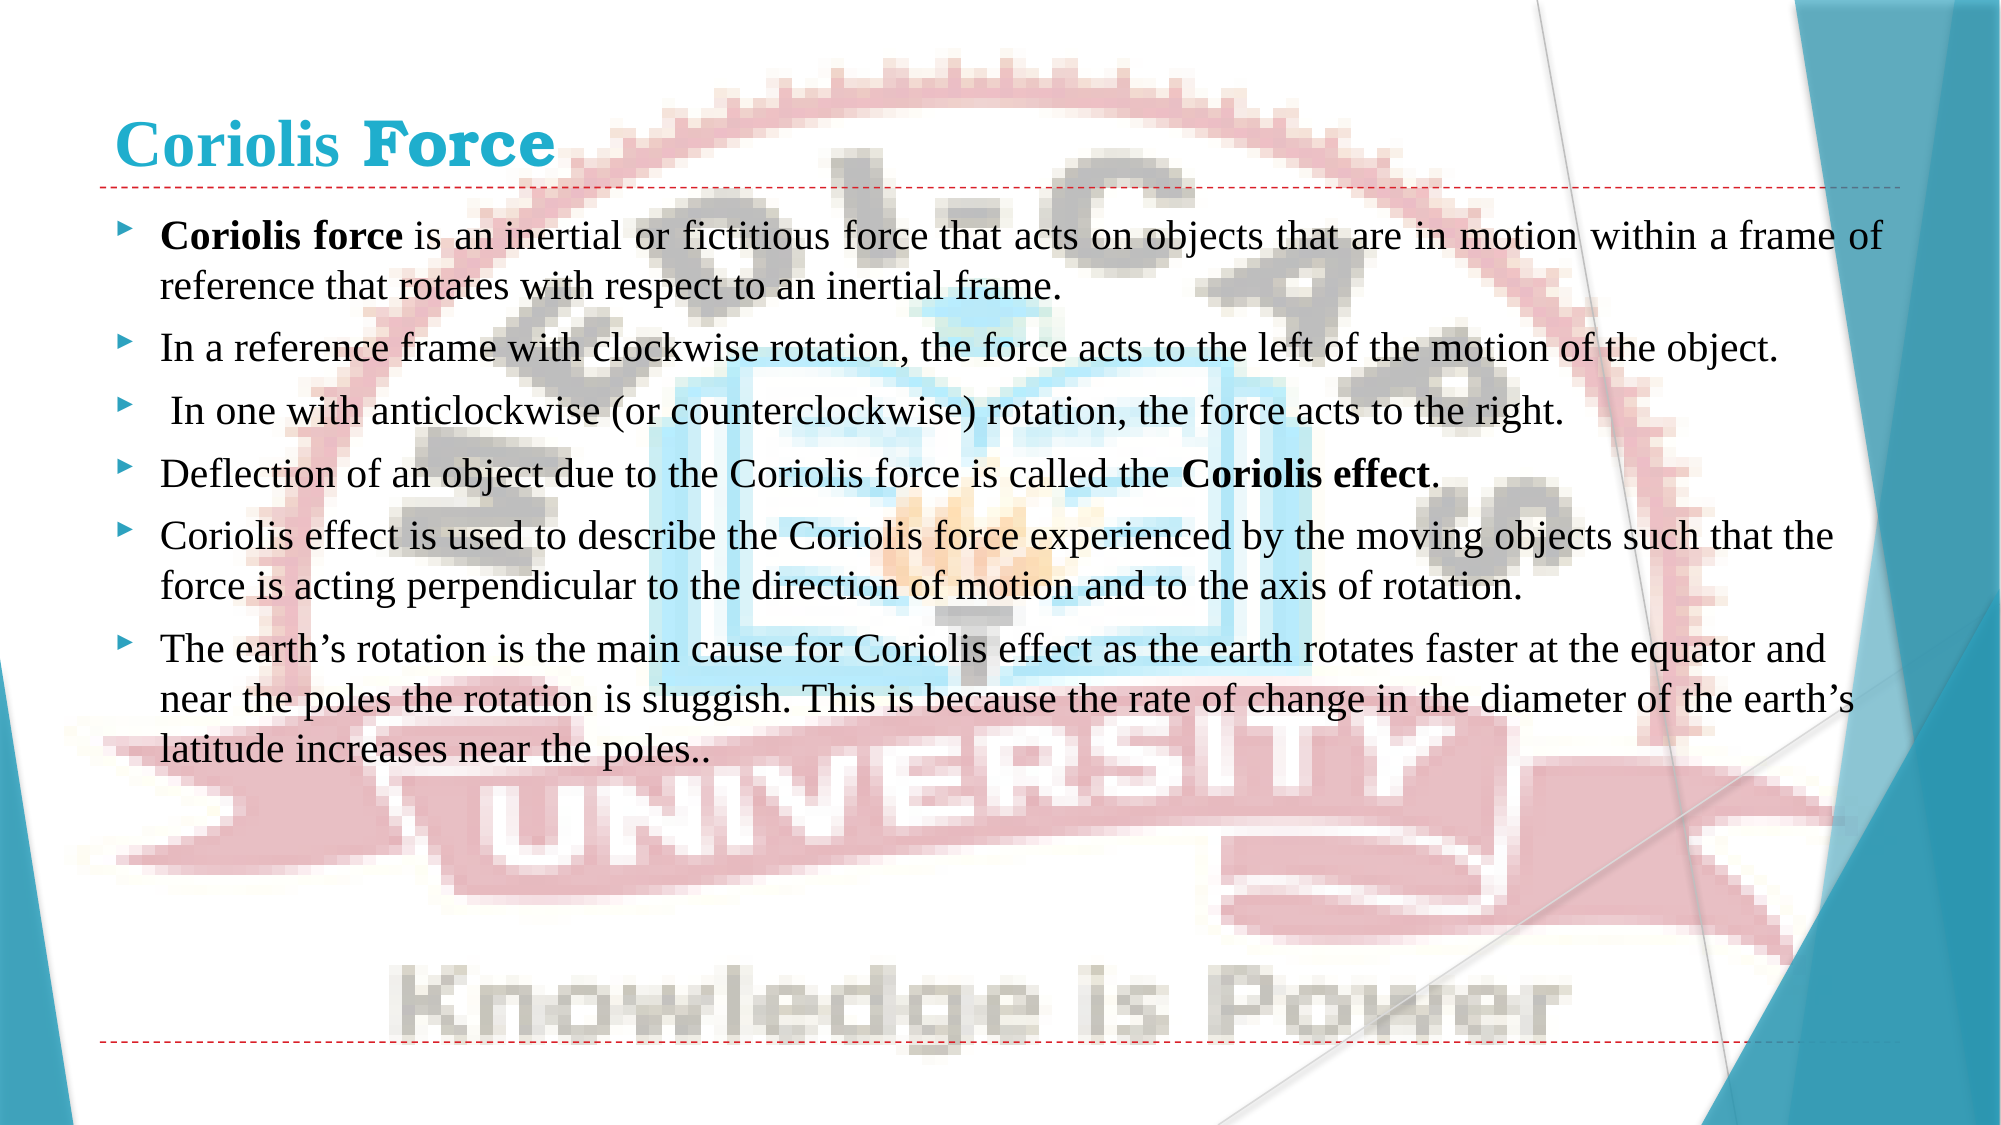

# Coriolis Force
Coriolis force is an inertial or fictitious force that acts on objects that are in motion within a frame of reference that rotates with respect to an inertial frame.
In a reference frame with clockwise rotation, the force acts to the left of the motion of the object.
 In one with anticlockwise (or counterclockwise) rotation, the force acts to the right.
Deflection of an object due to the Coriolis force is called the Coriolis effect.
Coriolis effect is used to describe the Coriolis force experienced by the moving objects such that the force is acting perpendicular to the direction of motion and to the axis of rotation.
The earth’s rotation is the main cause for Coriolis effect as the earth rotates faster at the equator and near the poles the rotation is sluggish. This is because the rate of change in the diameter of the earth’s latitude increases near the poles..